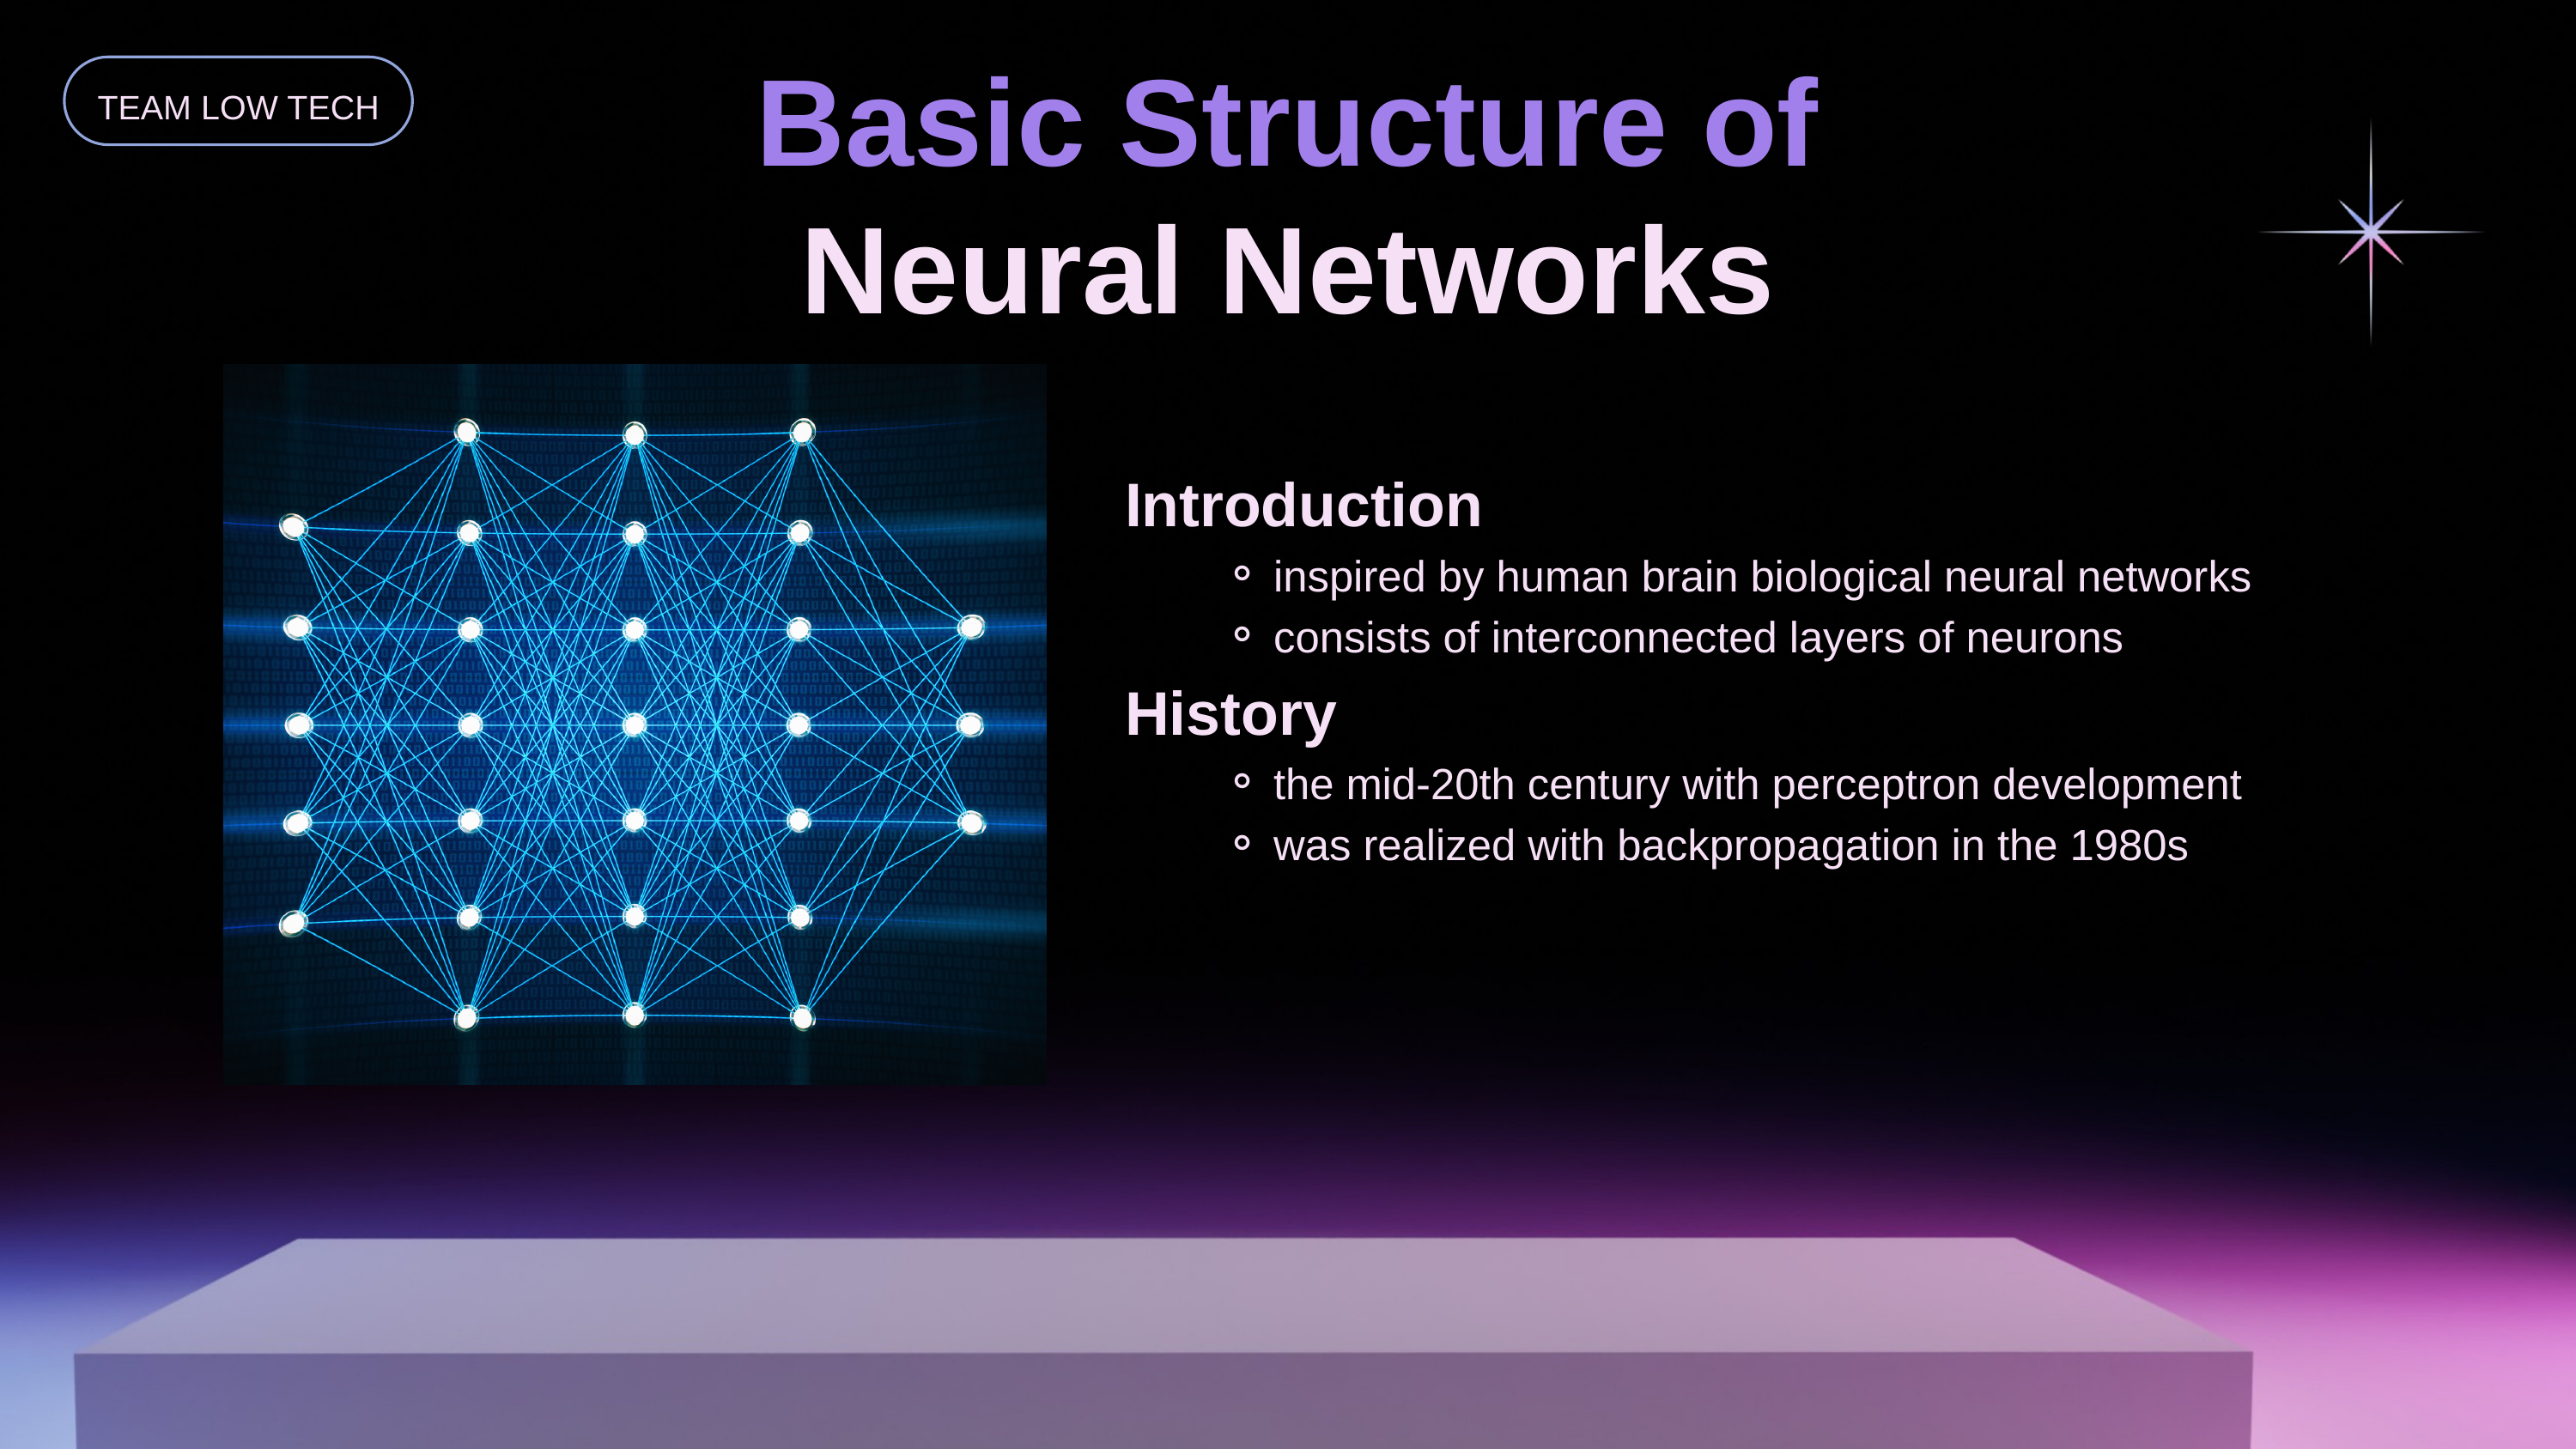

Basic Structure of
Neural Networks

TEAM LOW TECH

Introduction
inspired by human brain biological neural networks
consists of interconnected layers of neurons
History
the mid-20th century with perceptron development
was realized with backpropagation in the 1980s